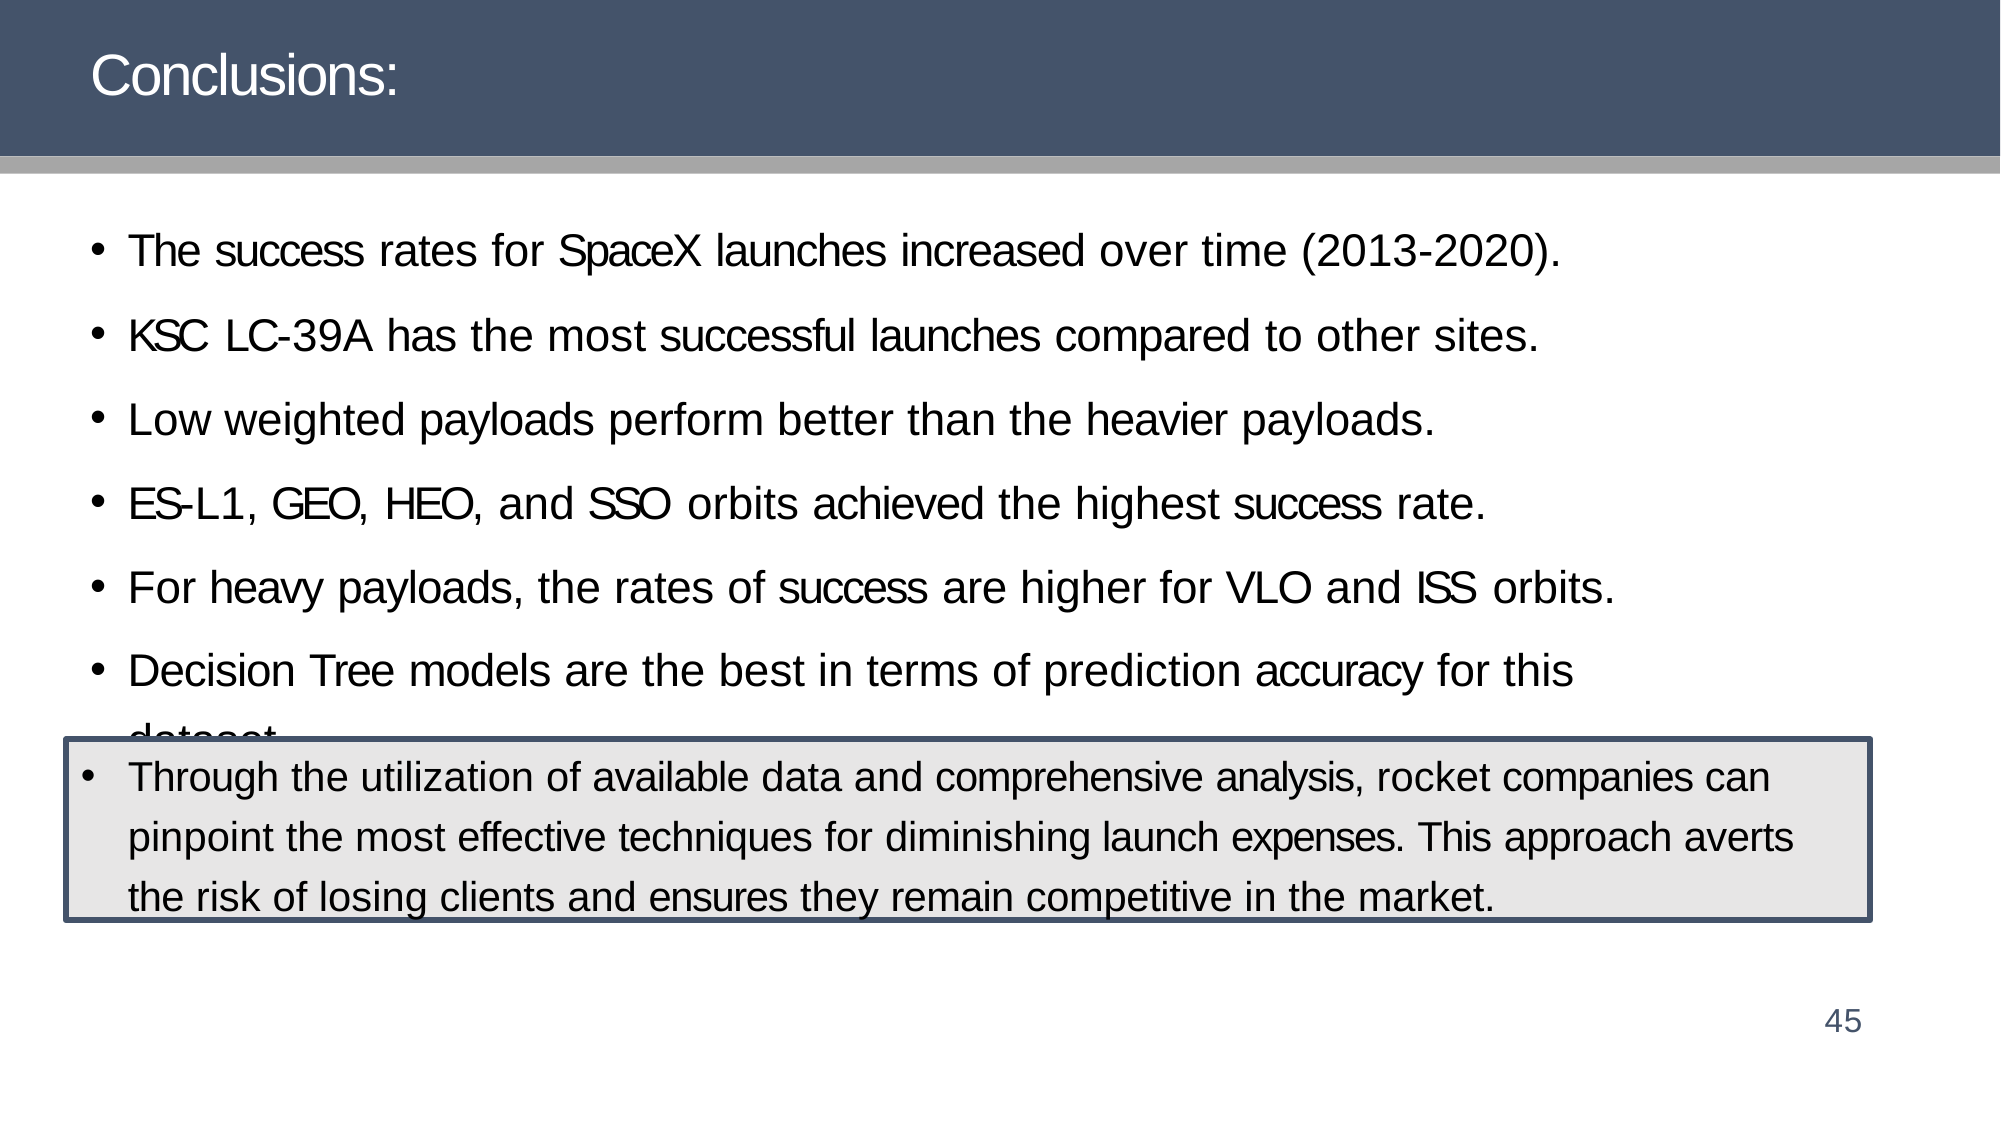

# Conclusions:

The success rates for SpaceX launches increased over time (2013-2020).
KSC LC-39A has the most successful launches compared to other sites.
Low weighted payloads perform better than the heavier payloads.
ES-L1, GEO, HEO, and SSO orbits achieved the highest success rate.
For heavy payloads, the rates of success are higher for VLO and ISS orbits.
Decision Tree models are the best in terms of prediction accuracy for this dataset.
Through the utilization of available data and comprehensive analysis, rocket companies can pinpoint the most effective techniques for diminishing launch expenses. This approach averts the risk of losing clients and ensures they remain competitive in the market.
45